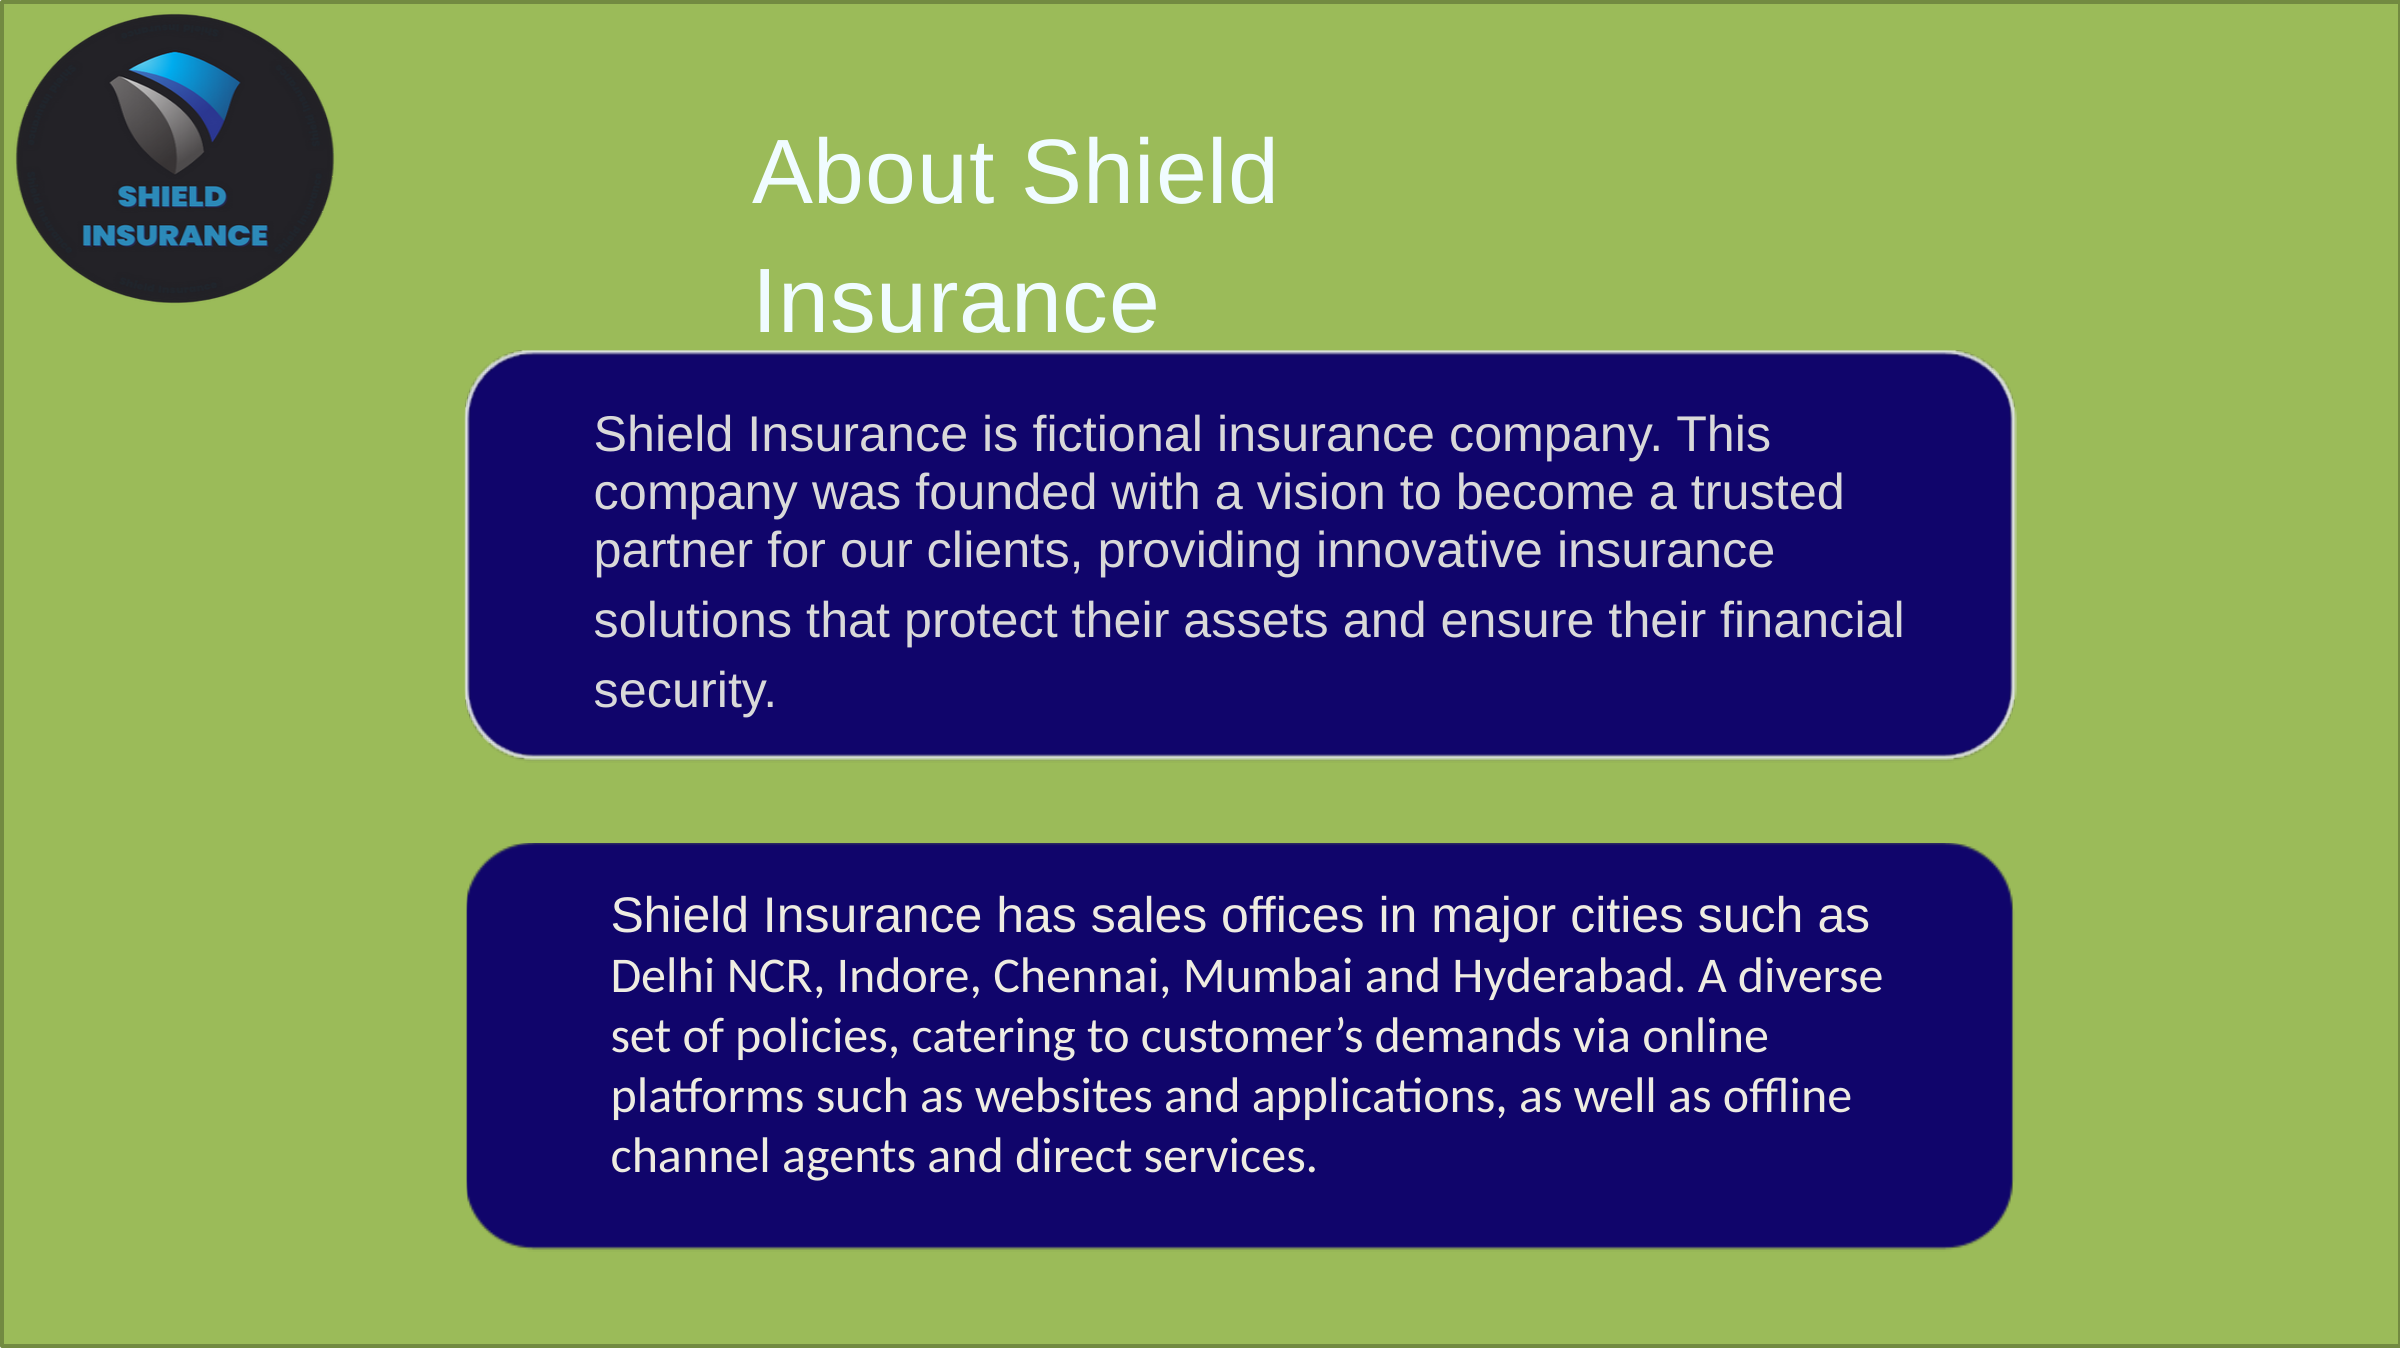

About Shield Insurance

Shield Insurance is fictional insurance company. This
company was founded with a vision to become a trusted partner for our clients, providing innovative insurance
solutions that protect their assets and ensure their financial security.

Shield Insurance has sales offices in major cities such as
Delhi NCR, Indore, Chennai, Mumbai and Hyderabad. A diverse set of policies, catering to customer’s demands via online platforms such as websites and applications, as well as offline channel agents and direct services.